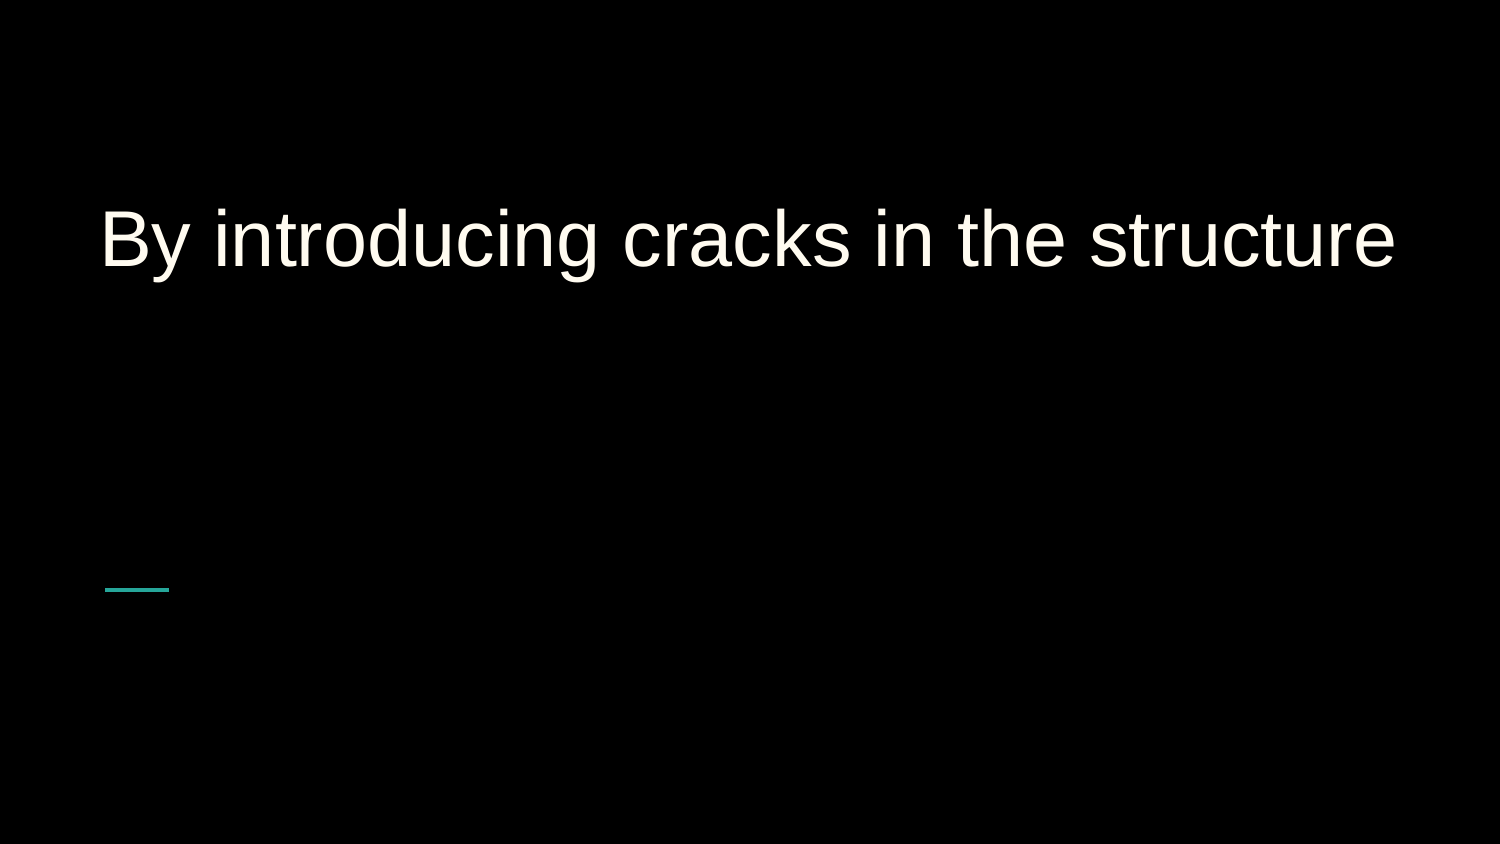

# By introducing cracks in the structure